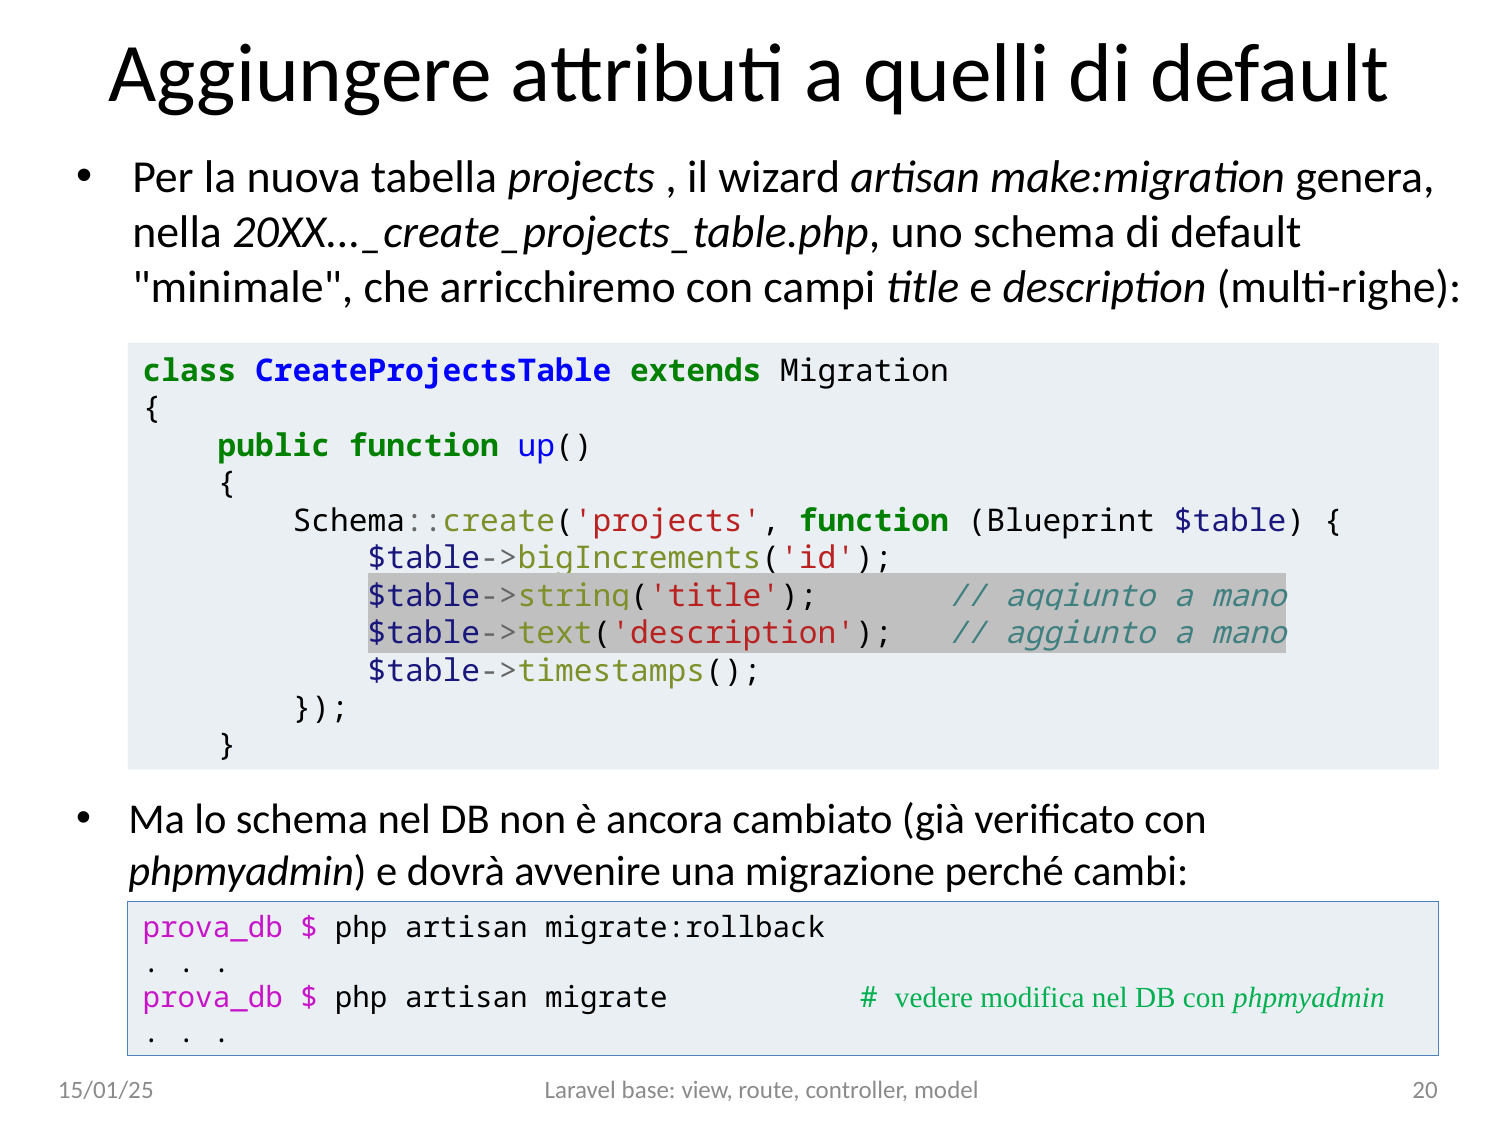

# Aggiungere attributi a quelli di default
Per la nuova tabella projects , il wizard artisan make:migration genera, nella 20XX..._create_projects_table.php, uno schema di default "minimale", che arricchiremo con campi title e description (multi-righe):
class CreateProjectsTable extends Migration
{
    public function up()
    {
        Schema::create('projects', function (Blueprint $table) {
            $table->bigIncrements('id');
            $table->string('title');       // aggiunto a mano
            $table->text('description');   // aggiunto a mano
            $table->timestamps();
        });
    }
Ma lo schema nel DB non è ancora cambiato (già verificato con phpmyadmin) e dovrà avvenire una migrazione perché cambi:
prova_db $ php artisan migrate:rollback
. . .
prova_db $ php artisan migrate           # vedere modifica nel DB con phpmyadmin
. . .
15/01/25
Laravel base: view, route, controller, model
20